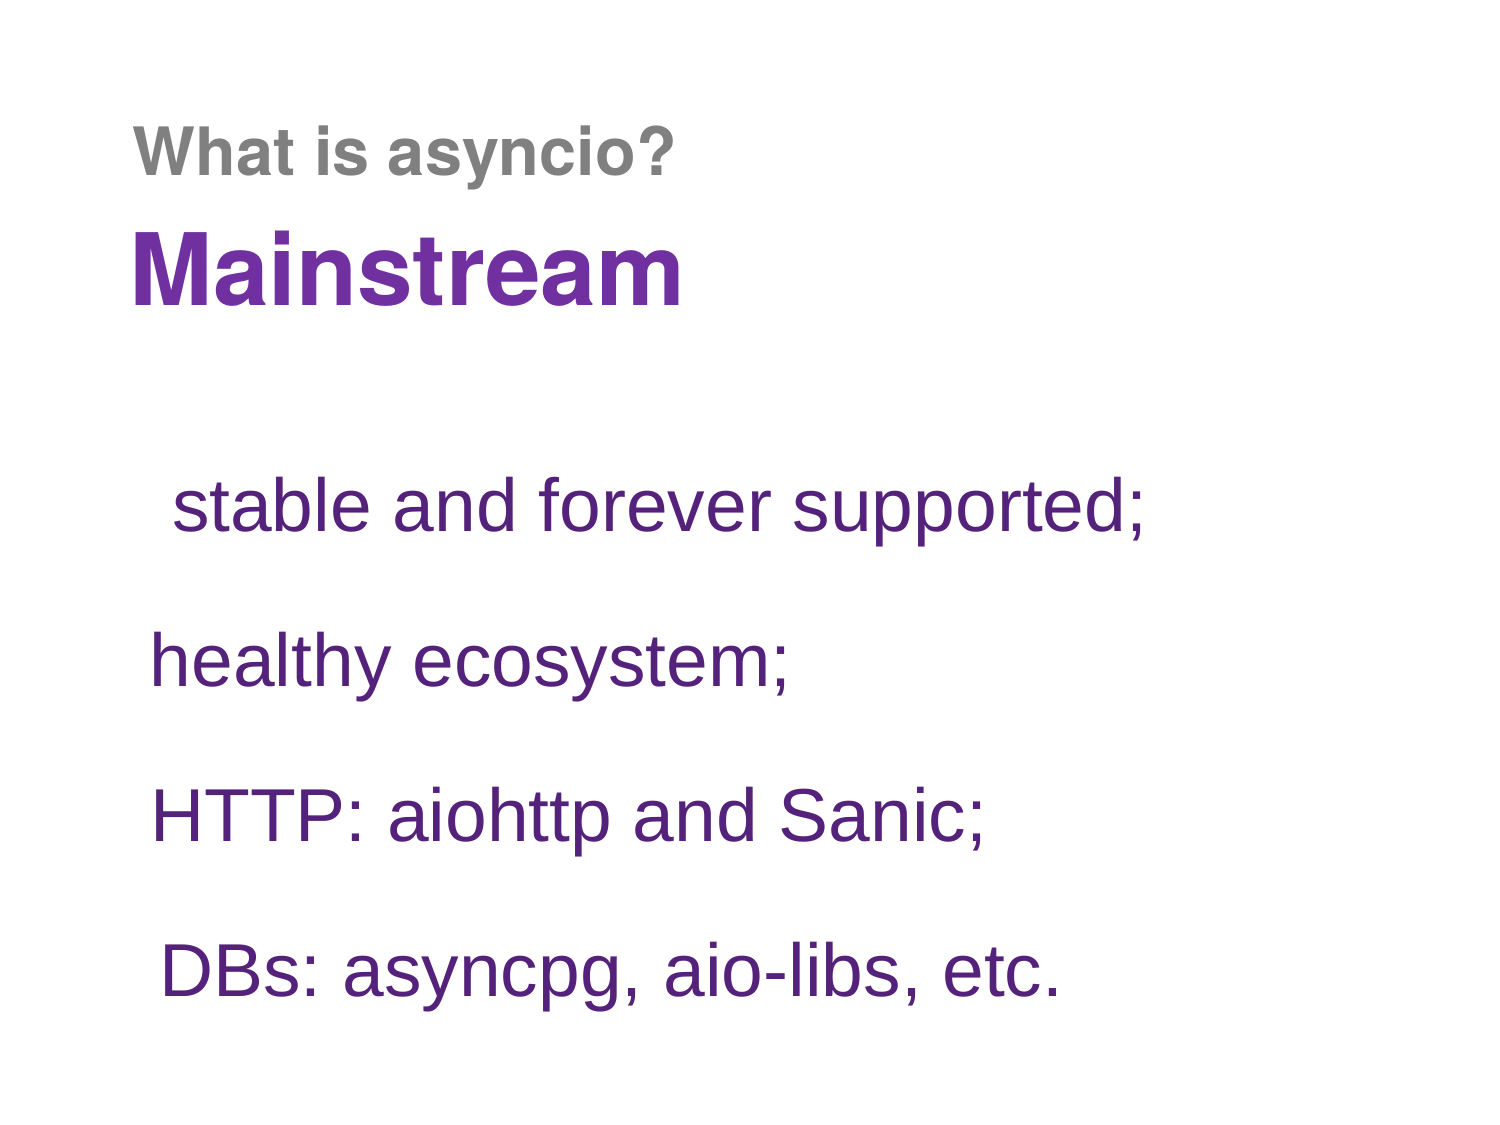

What is asyncio?
Mainstream
stable and forever supported;
healthy ecosystem;
HTTP: aiohttp and Sanic;
DBs: asyncpg, aio-libs, etc.